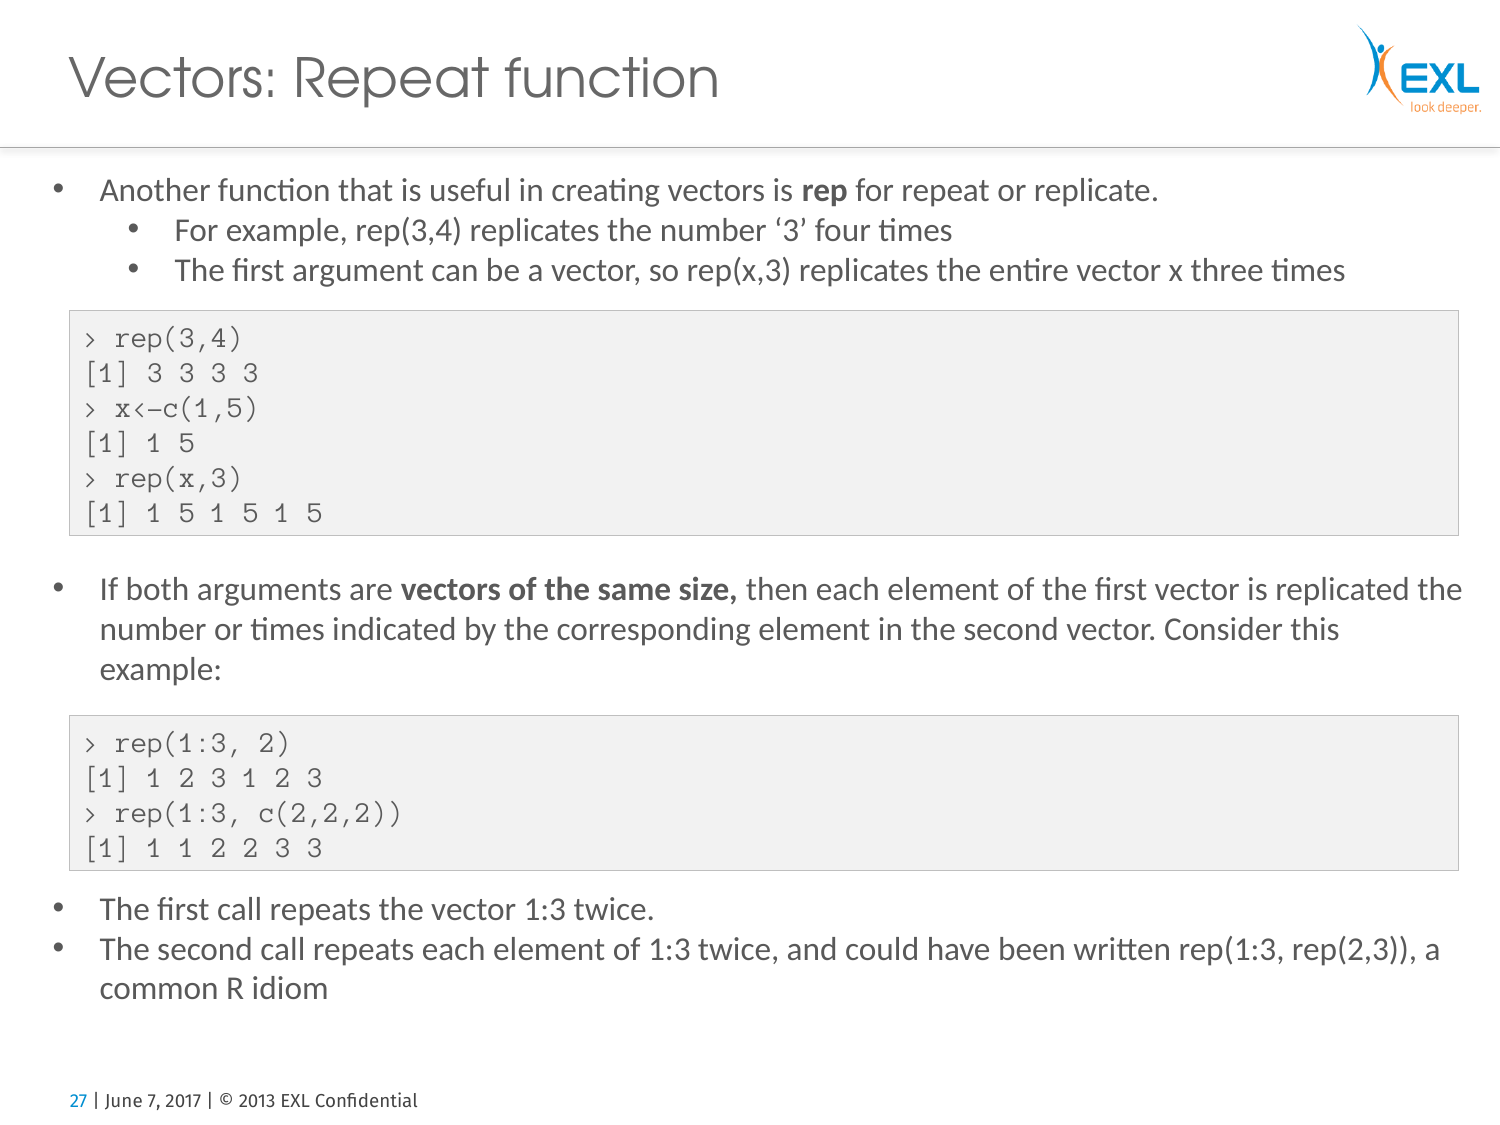

# Vectors: Repeat function
Another function that is useful in creating vectors is rep for repeat or replicate.
For example, rep(3,4) replicates the number ‘3’ four times
The first argument can be a vector, so rep(x,3) replicates the entire vector x three times

If both arguments are vectors of the same size, then each element of the first vector is replicated the number or times indicated by the corresponding element in the second vector. Consider this example:

The first call repeats the vector 1:3 twice.
The second call repeats each element of 1:3 twice, and could have been written rep(1:3, rep(2,3)), a common R idiom
> rep(3,4)
[1] 3 3 3 3
> x<-c(1,5)
[1] 1 5
> rep(x,3)
[1] 1 5 1 5 1 5
> rep(1:3, 2)
[1] 1 2 3 1 2 3
> rep(1:3, c(2,2,2))
[1] 1 1 2 2 3 3